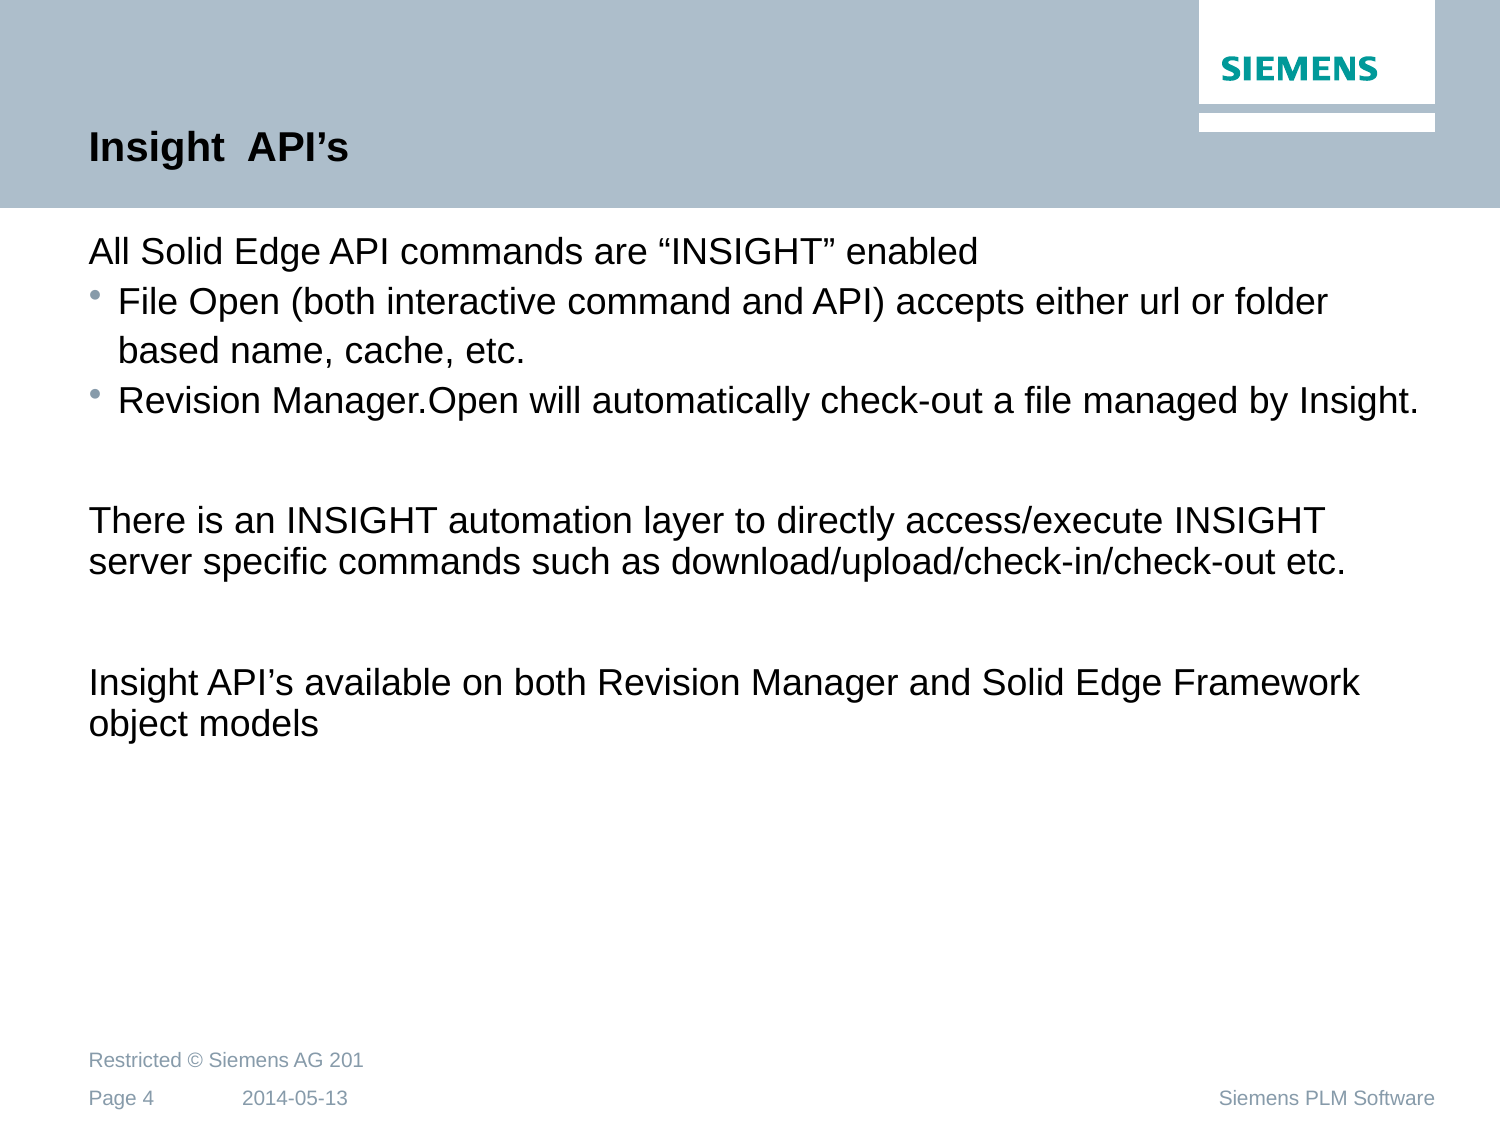

# Insight  API’s
All Solid Edge API commands are “INSIGHT” enabled
File Open (both interactive command and API) accepts either url or folder based name, cache, etc.
Revision Manager.Open will automatically check-out a file managed by Insight.

There is an INSIGHT automation layer to directly access/execute INSIGHT server specific commands such as download/upload/check-in/check-out etc.

Insight API’s available on both Revision Manager and Solid Edge Framework object models